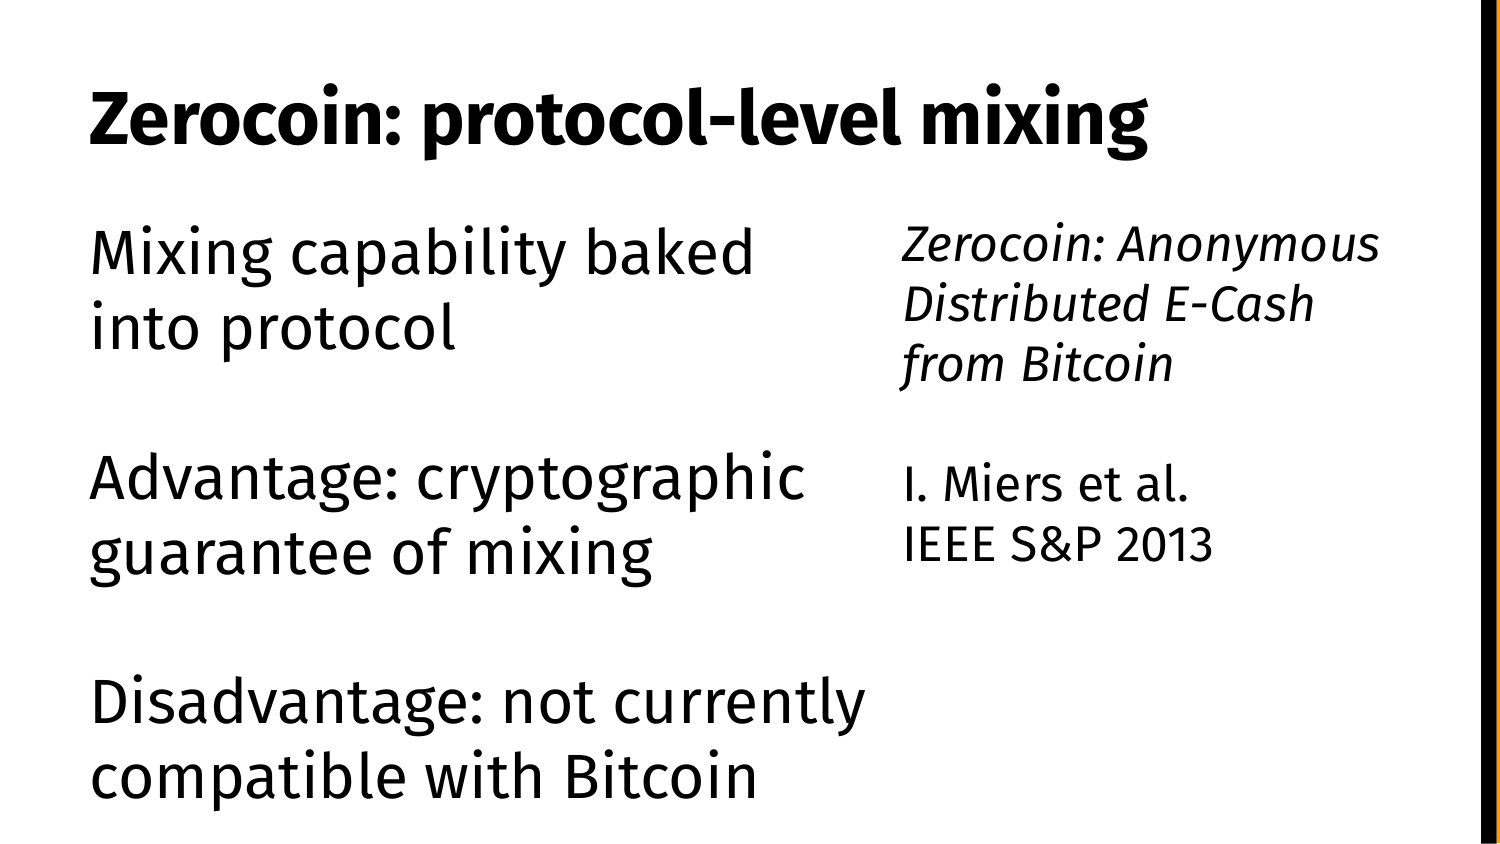

Zerocoin: protocol-level mixing
Mixing capability baked into protocol

Advantage: cryptographic guarantee of mixing

Disadvantage: not currently compatible with Bitcoin
Zerocoin: Anonymous Distributed E-Cash from Bitcoin

I. Miers et al.
IEEE S&P 2013